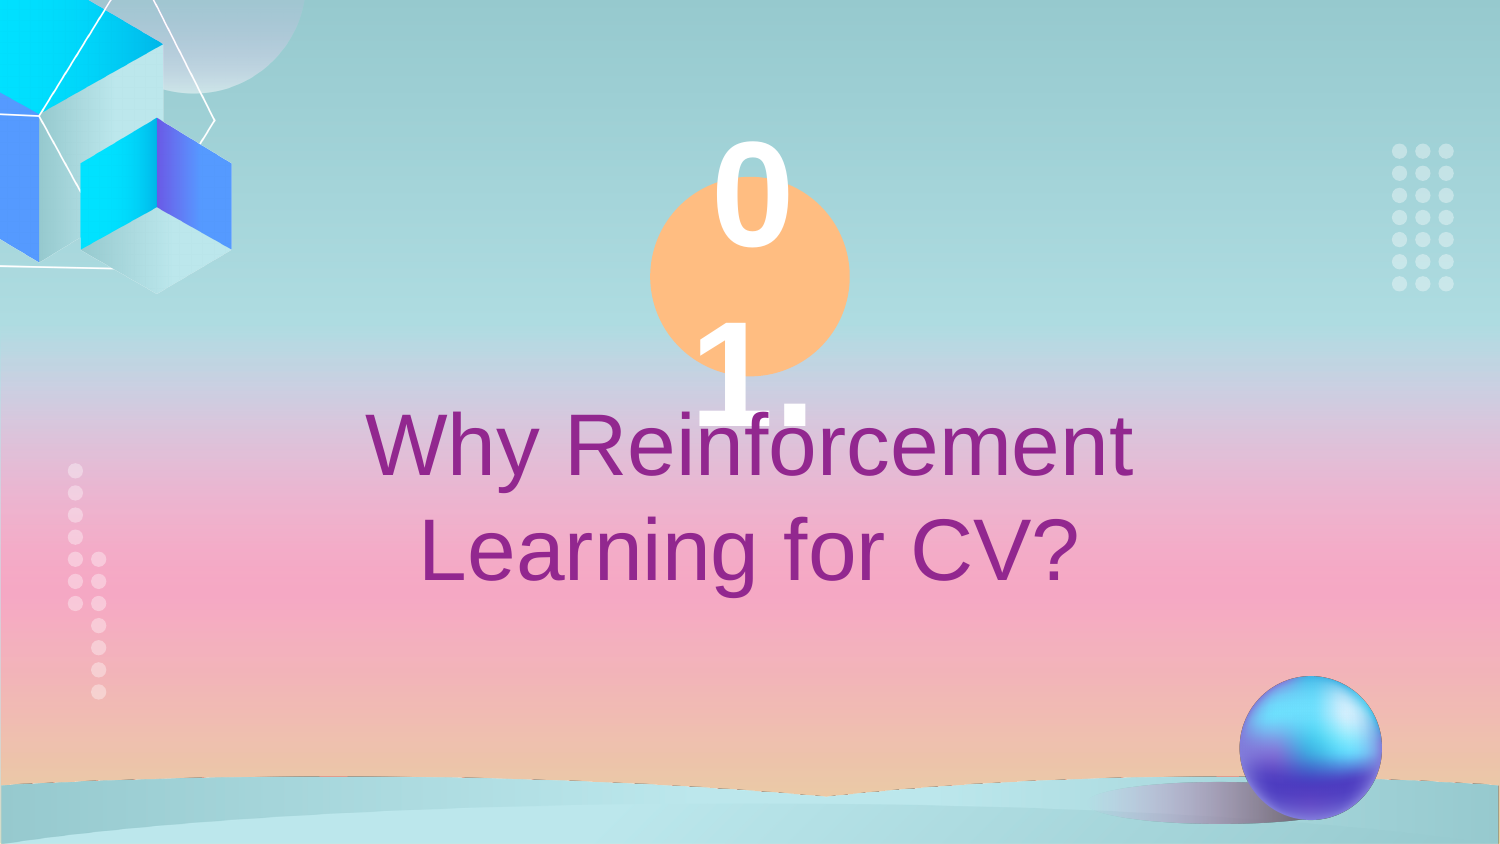

01.
# Why Reinforcement Learning for CV?